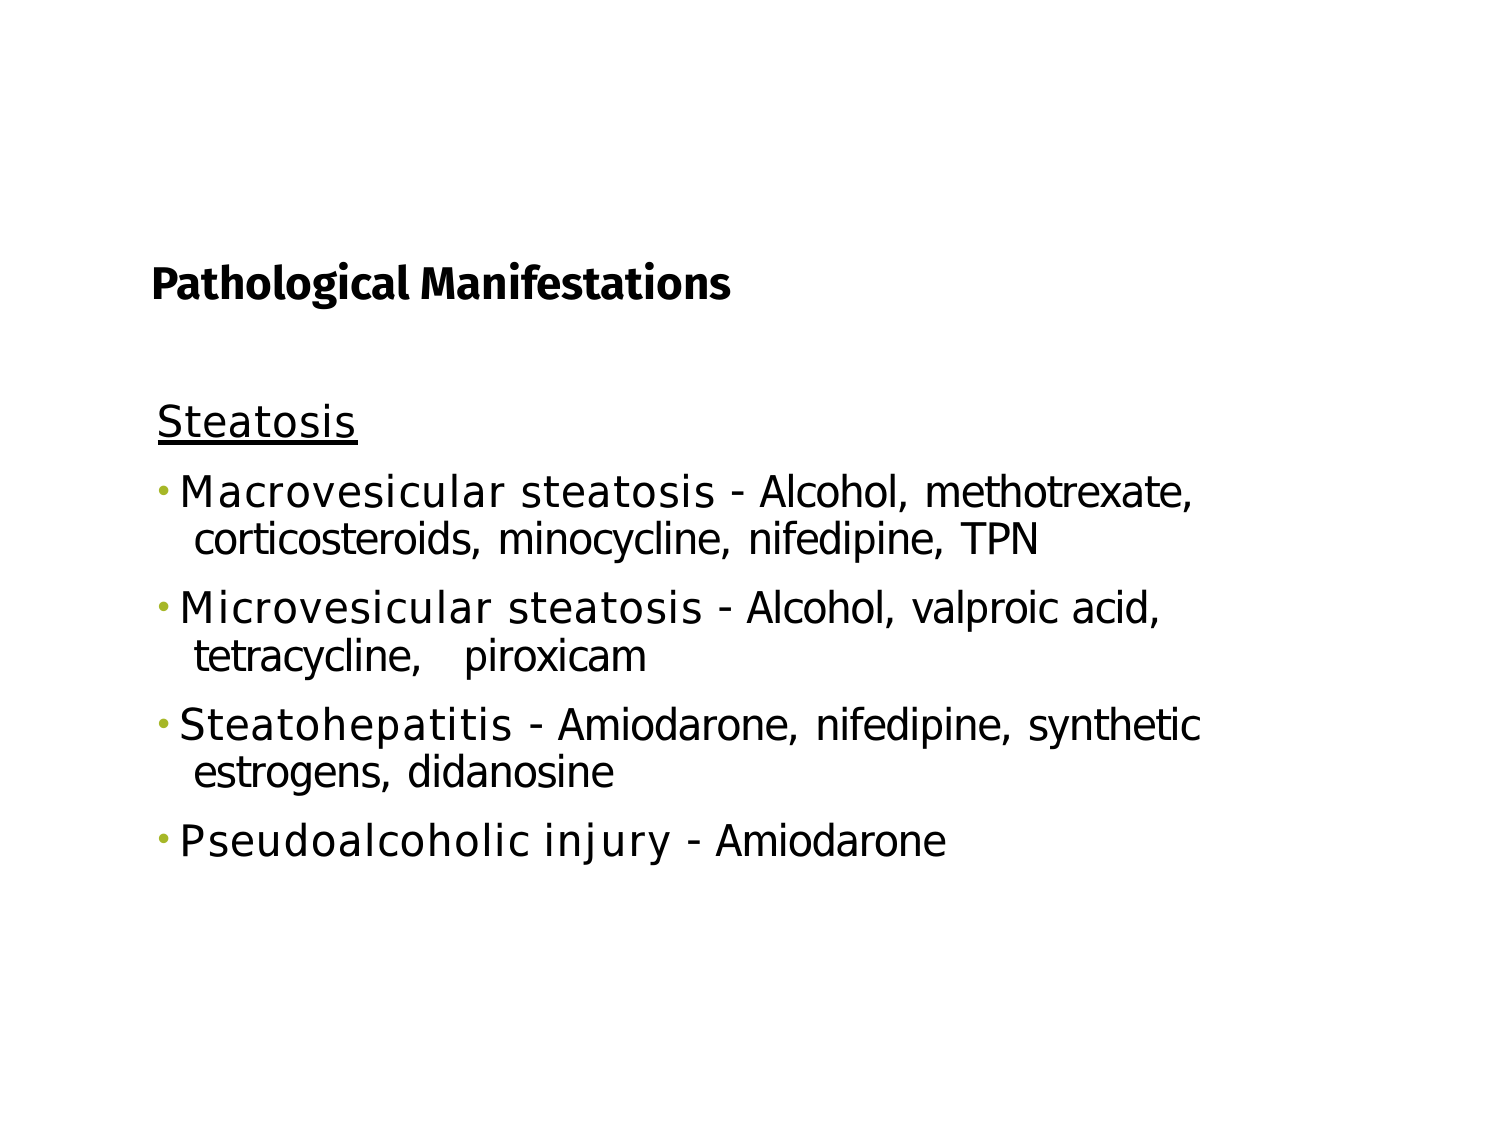

# Pathological Manifestations
Steatosis
Macrovesicular steatosis - Alcohol, methotrexate,  corticosteroids, minocycline, nifedipine, TPN
Microvesicular steatosis - Alcohol, valproic acid,  tetracycline,	piroxicam
Steatohepatitis - Amiodarone, nifedipine, synthetic  estrogens, didanosine
Pseudoalcoholic injury - Amiodarone